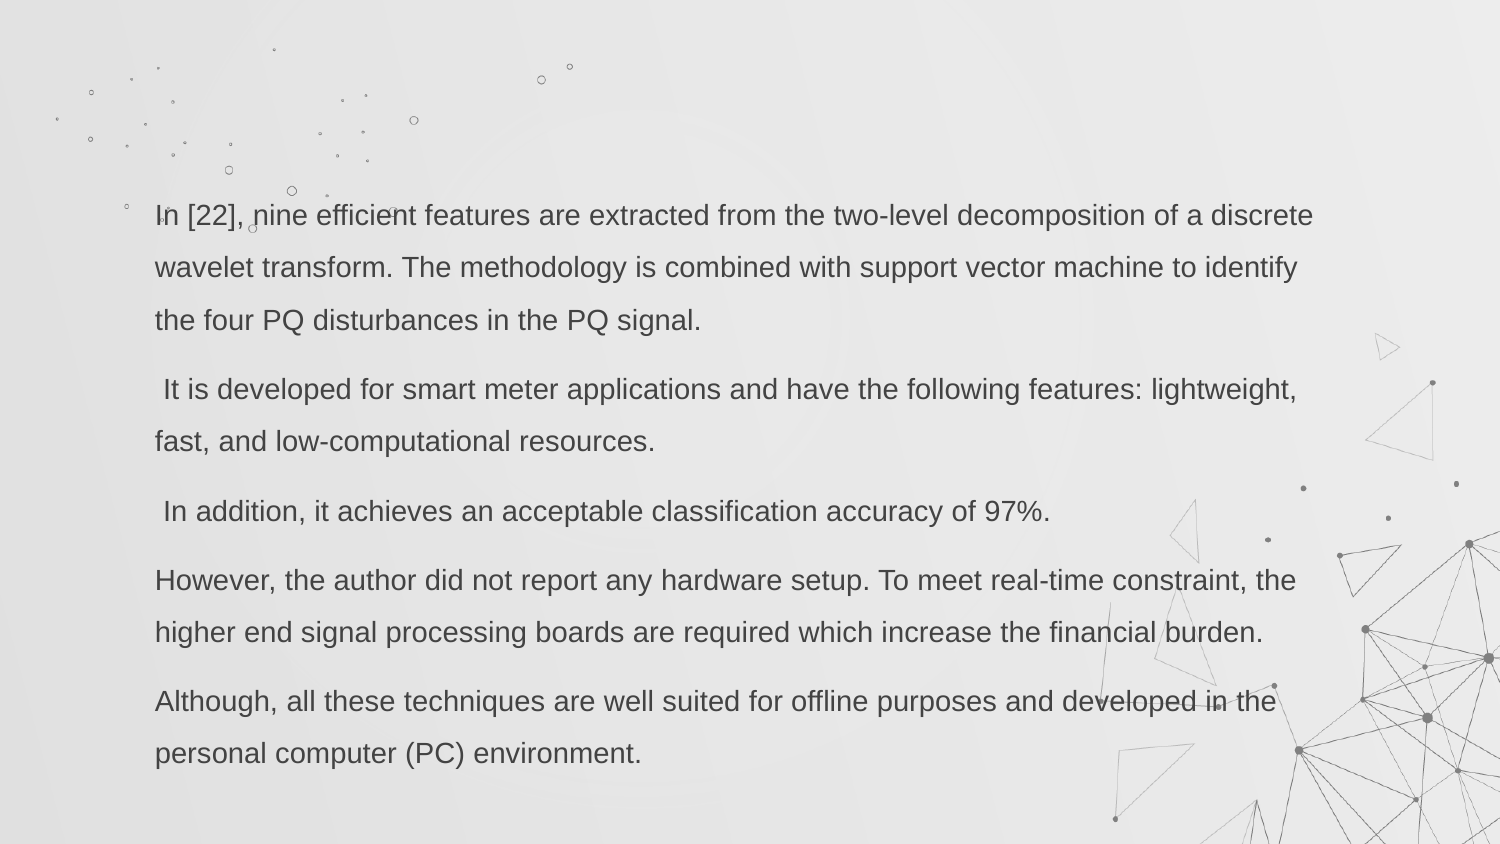

#
In [22], nine efficient features are extracted from the two-level decomposition of a discrete wavelet transform. The methodology is combined with support vector machine to identify the four PQ disturbances in the PQ signal.
 It is developed for smart meter applications and have the following features: lightweight, fast, and low-computational resources.
 In addition, it achieves an acceptable classification accuracy of 97%.
However, the author did not report any hardware setup. To meet real-time constraint, the higher end signal processing boards are required which increase the financial burden.
Although, all these techniques are well suited for offline purposes and developed in the personal computer (PC) environment.